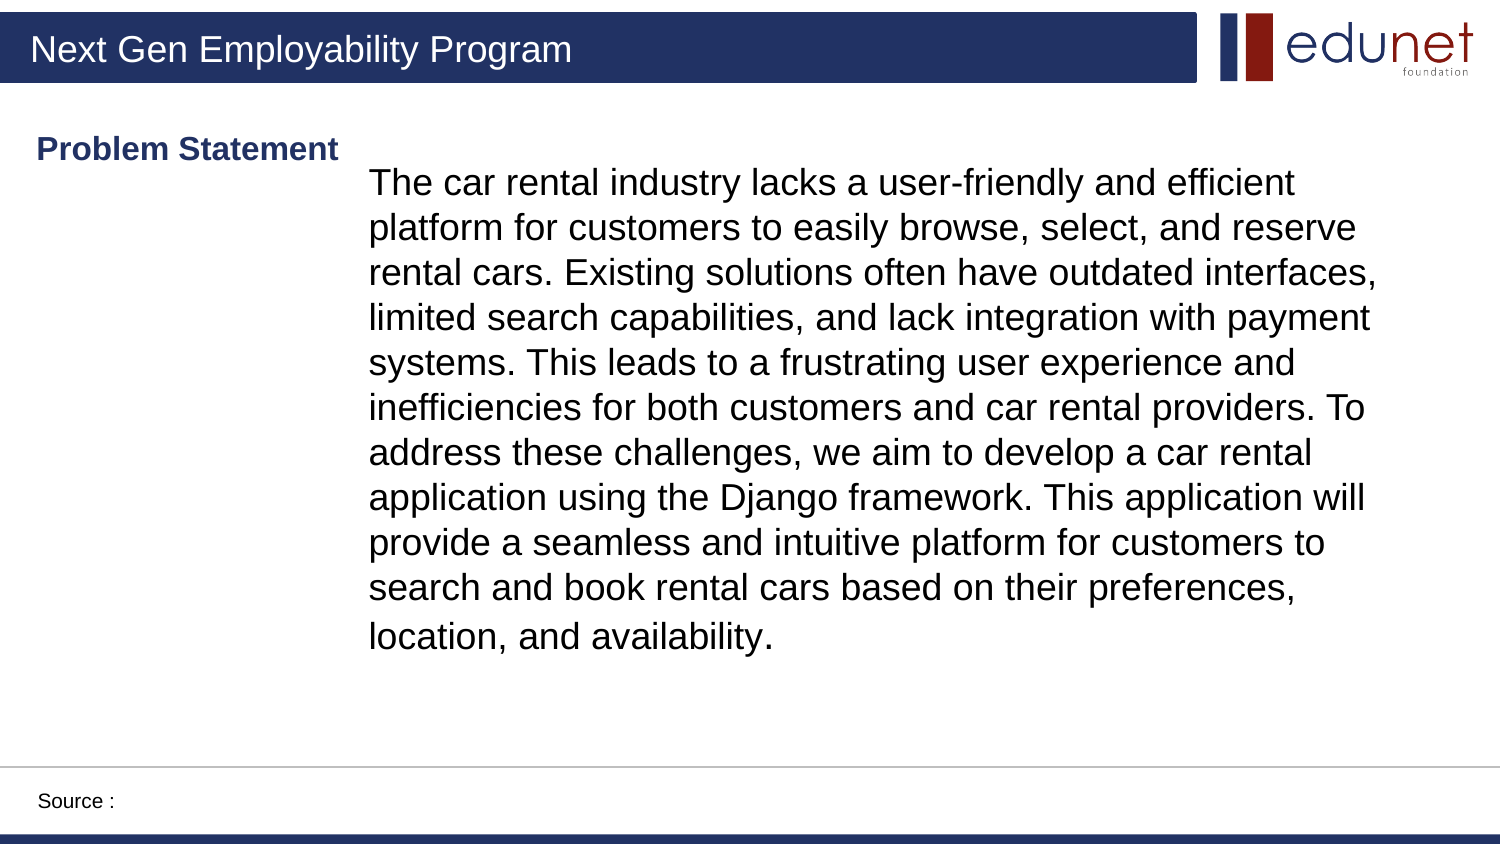

Problem Statement
The car rental industry lacks a user-friendly and efficient platform for customers to easily browse, select, and reserve rental cars. Existing solutions often have outdated interfaces, limited search capabilities, and lack integration with payment systems. This leads to a frustrating user experience and inefficiencies for both customers and car rental providers. To address these challenges, we aim to develop a car rental application using the Django framework. This application will provide a seamless and intuitive platform for customers to search and book rental cars based on their preferences, location, and availability.
Source :